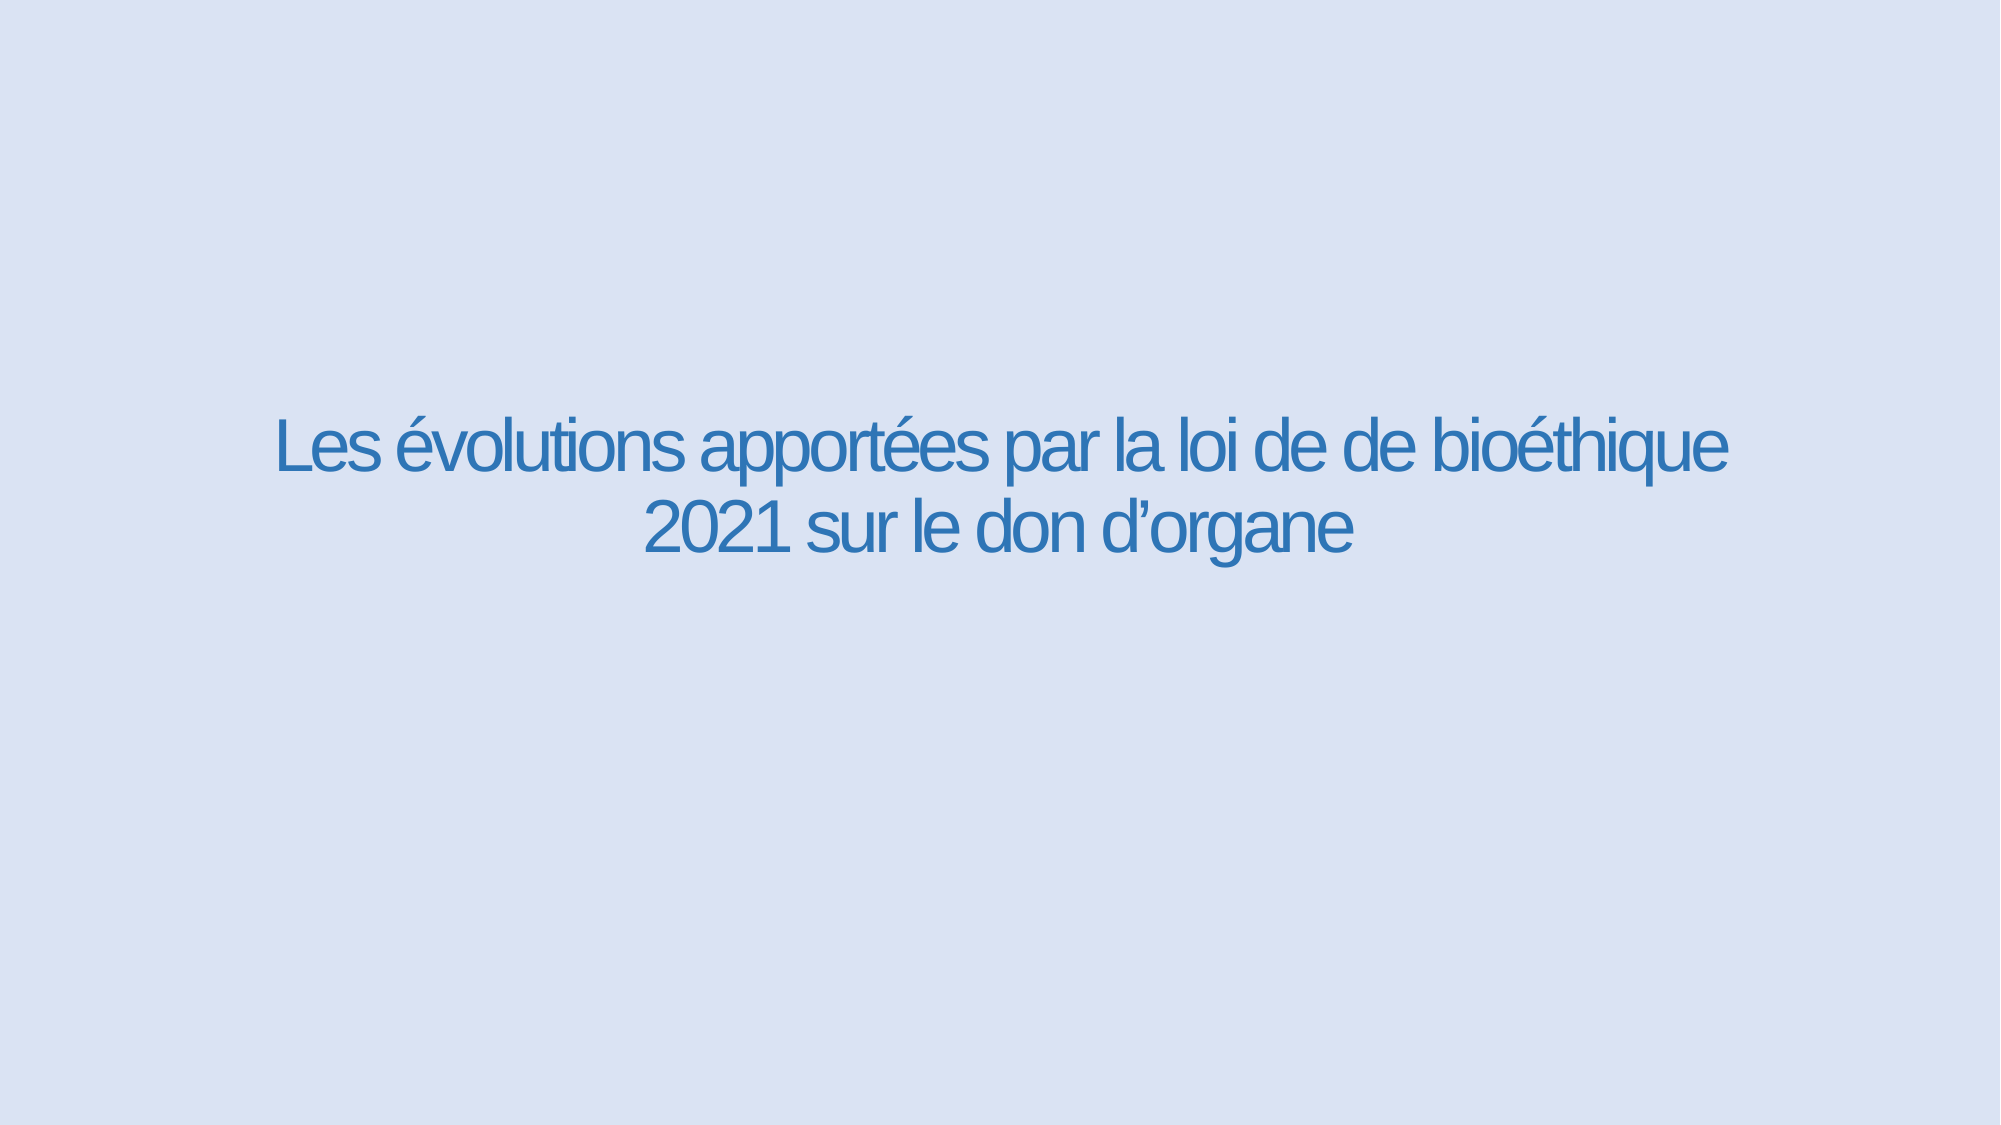

# Les évolutions apportées par la loi de de bioéthique 2021 sur le don d’organe